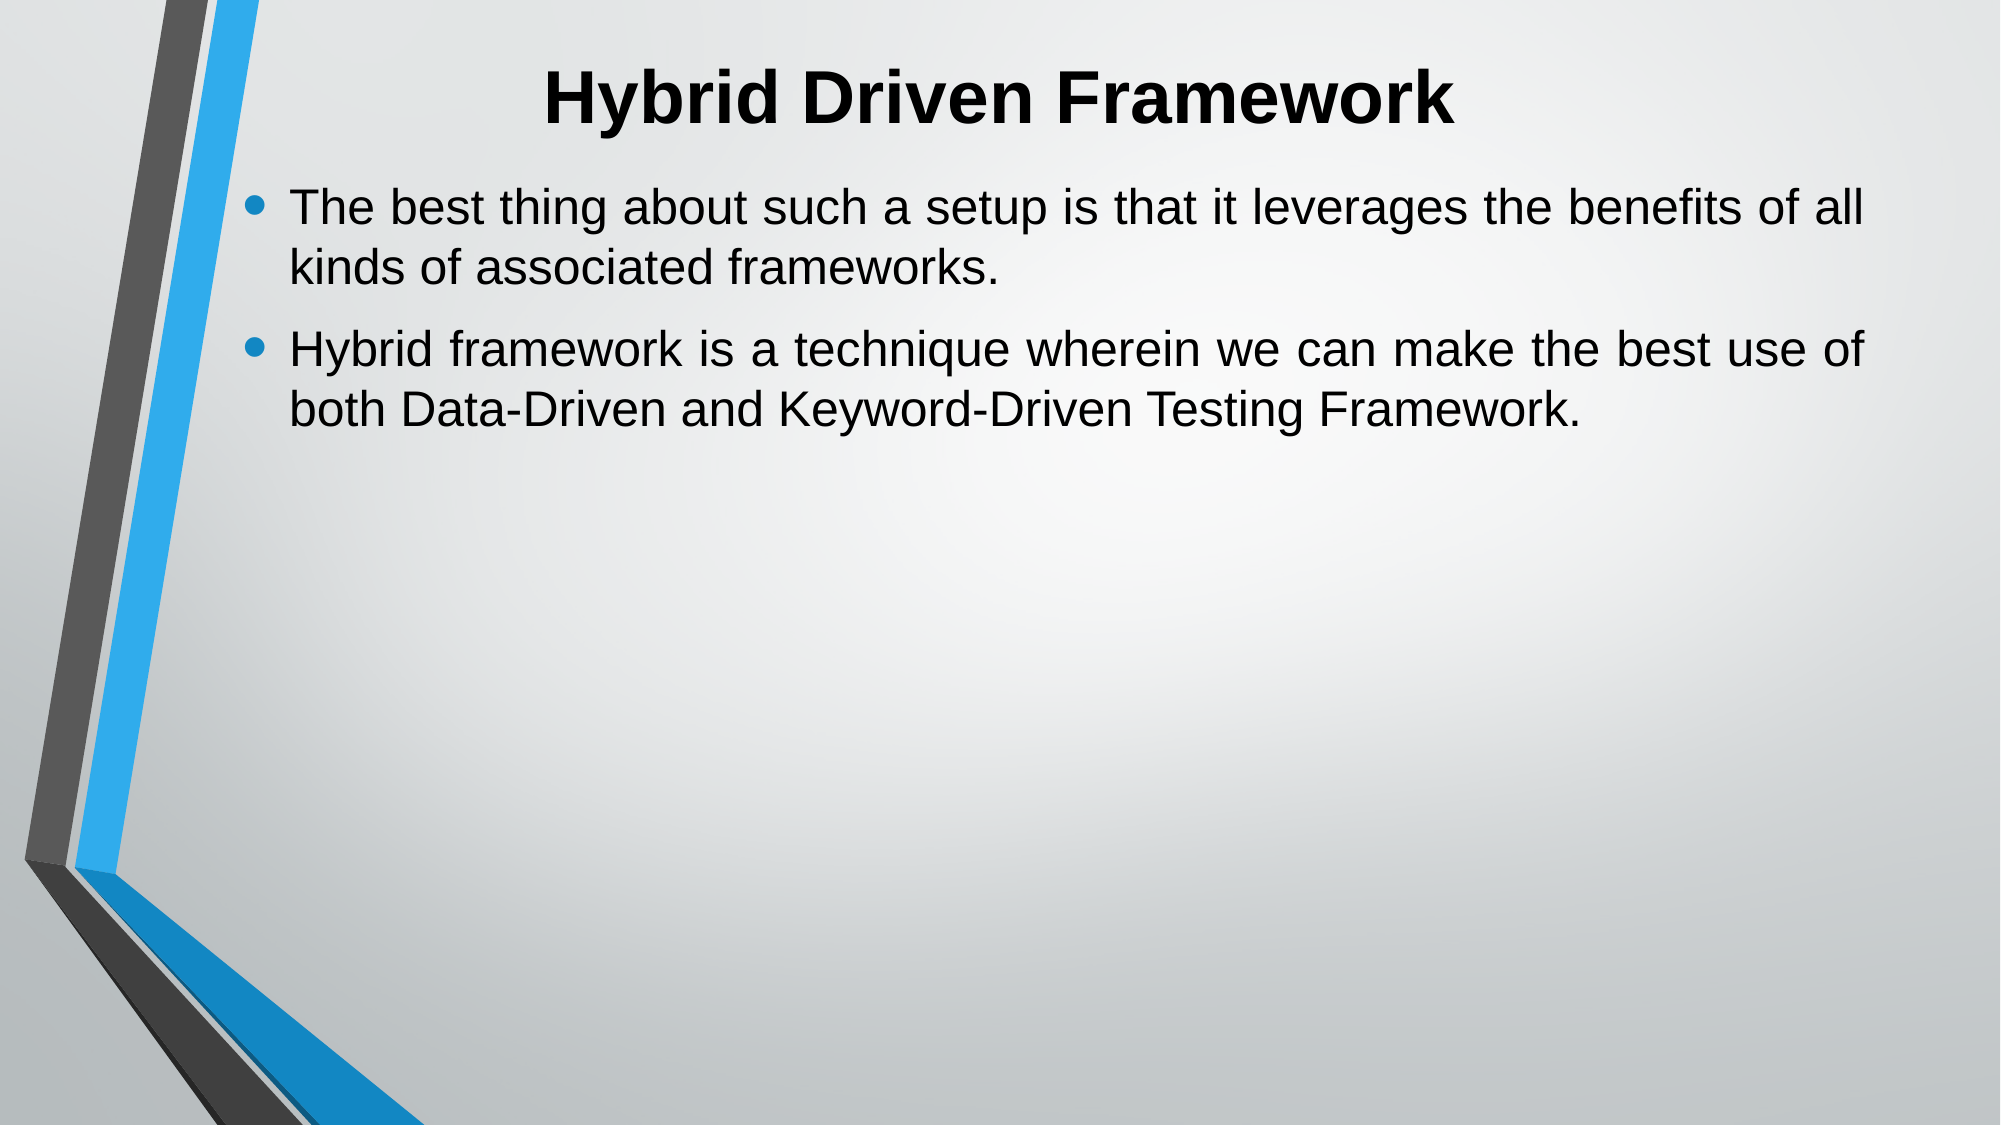

# Hybrid Driven Framework
The best thing about such a setup is that it leverages the benefits of all kinds of associated frameworks.
Hybrid framework is a technique wherein we can make the best use of both Data-Driven and Keyword-Driven Testing Framework.